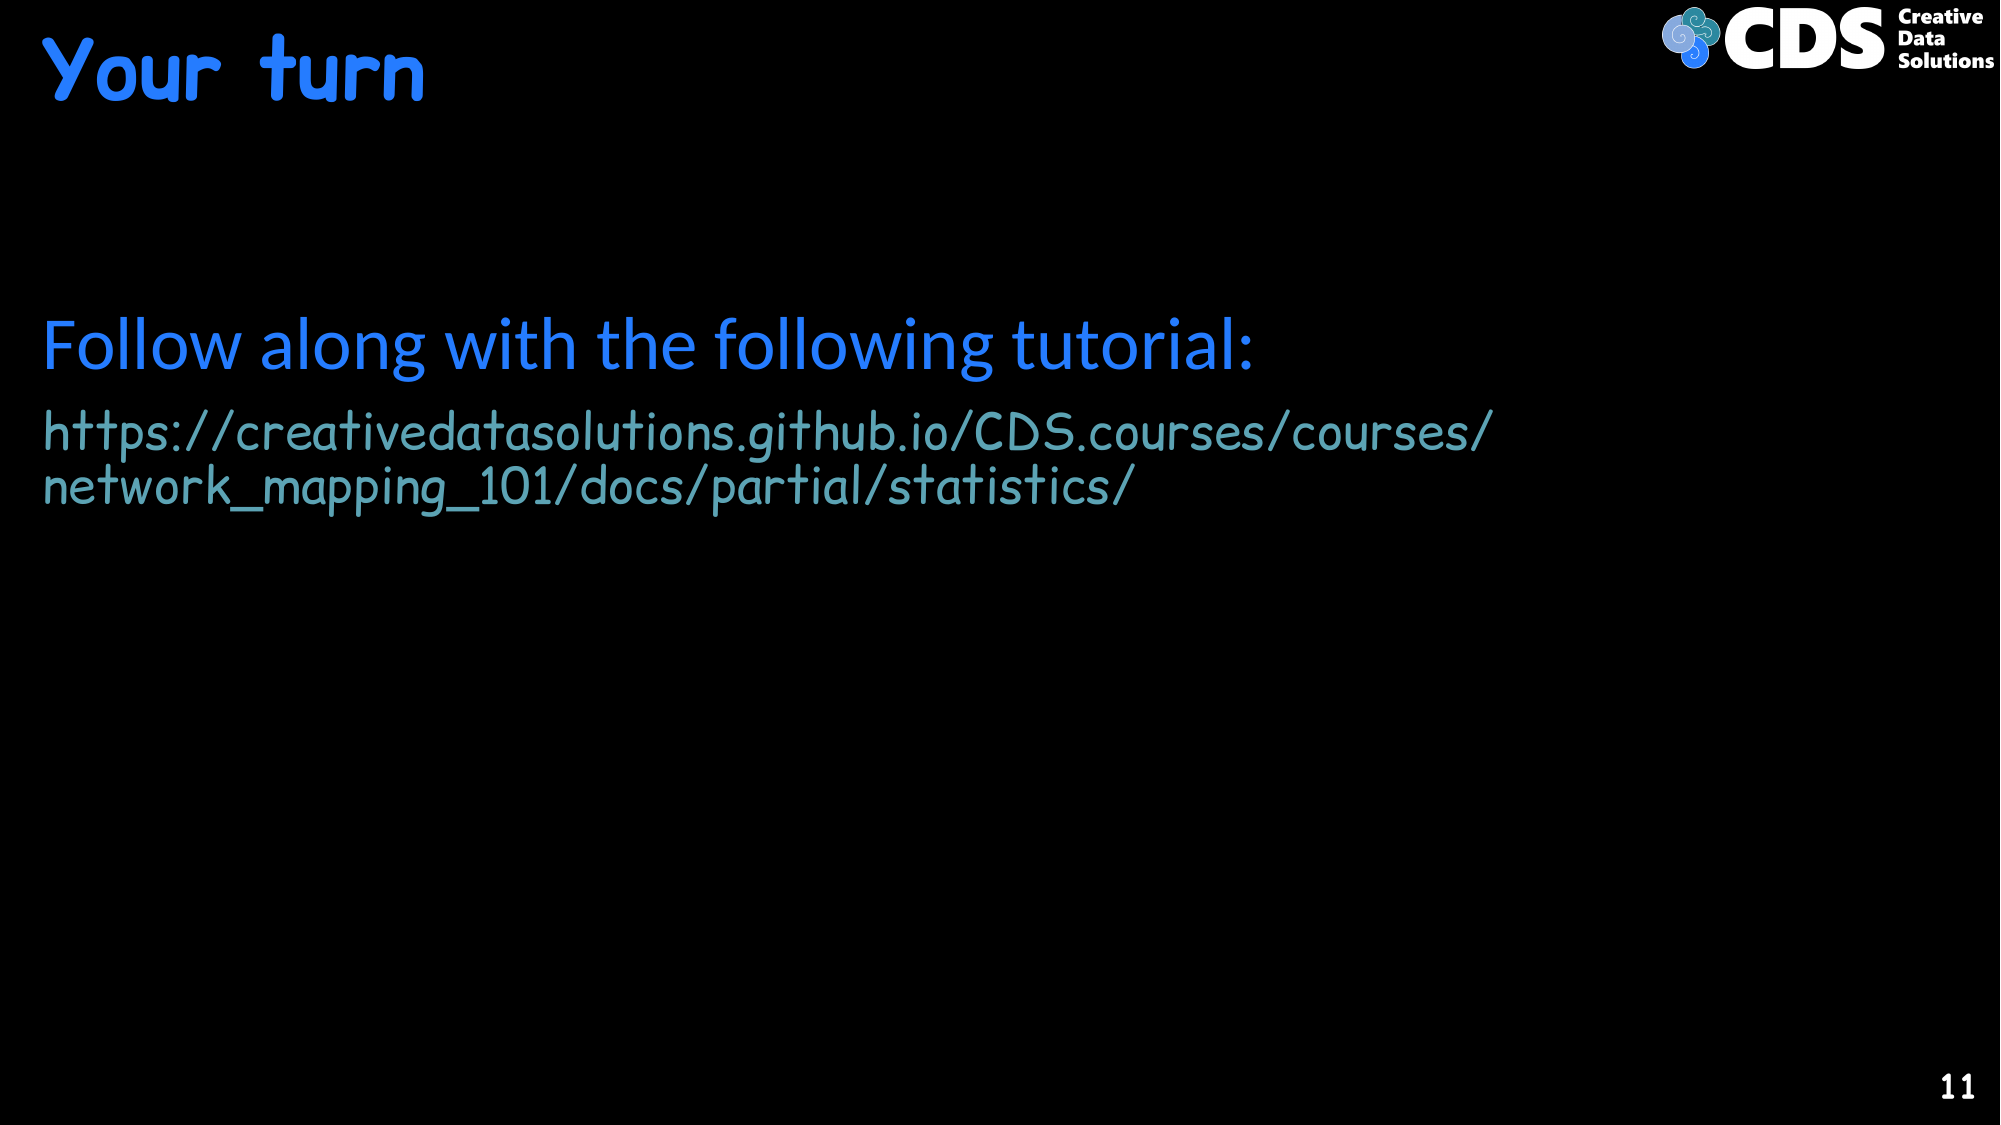

# Your turn
Follow along with the following tutorial:
https://creativedatasolutions.github.io/CDS.courses/courses/network_mapping_101/docs/partial/statistics/

11